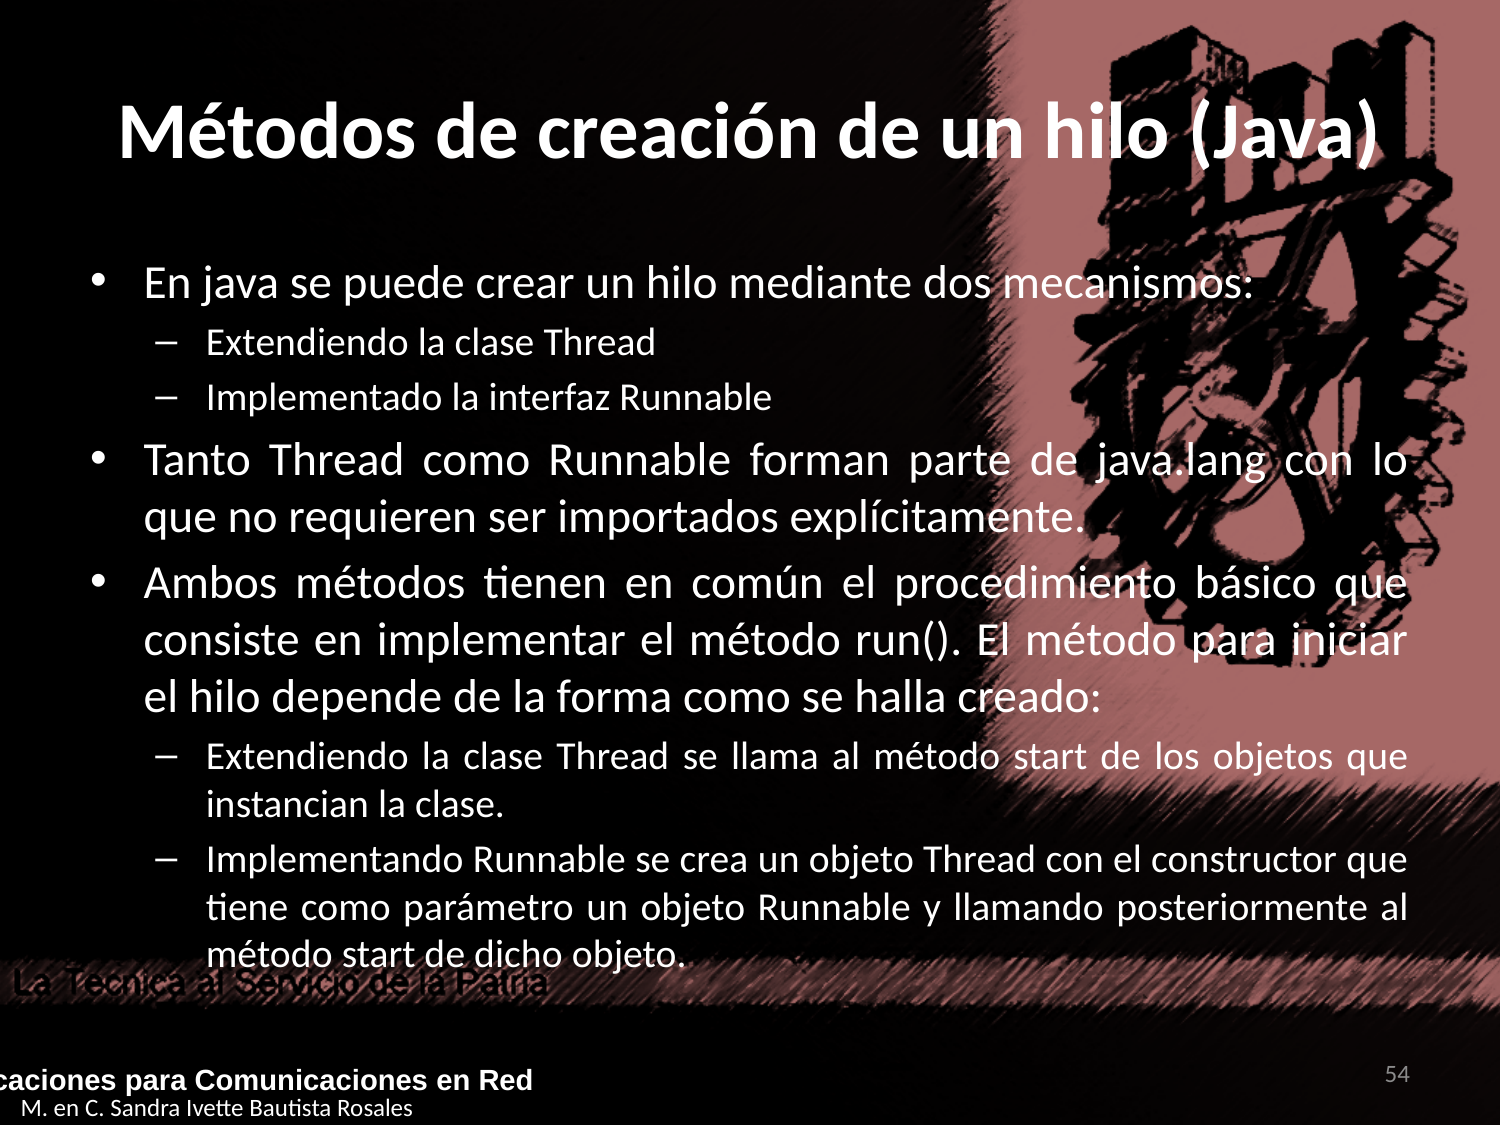

# Métodos de creación de un hilo (Java)
En java se puede crear un hilo mediante dos mecanismos:
Extendiendo la clase Thread
Implementado la interfaz Runnable
Tanto Thread como Runnable forman parte de java.lang con lo que no requieren ser importados explícitamente.
Ambos métodos tienen en común el procedimiento básico que consiste en implementar el método run(). El método para iniciar el hilo depende de la forma como se halla creado:
Extendiendo la clase Thread se llama al método start de los objetos que instancian la clase.
Implementando Runnable se crea un objeto Thread con el constructor que tiene como parámetro un objeto Runnable y llamando posteriormente al método start de dicho objeto.
54
Aplicaciones para Comunicaciones en Red
M. en C. Sandra Ivette Bautista Rosales